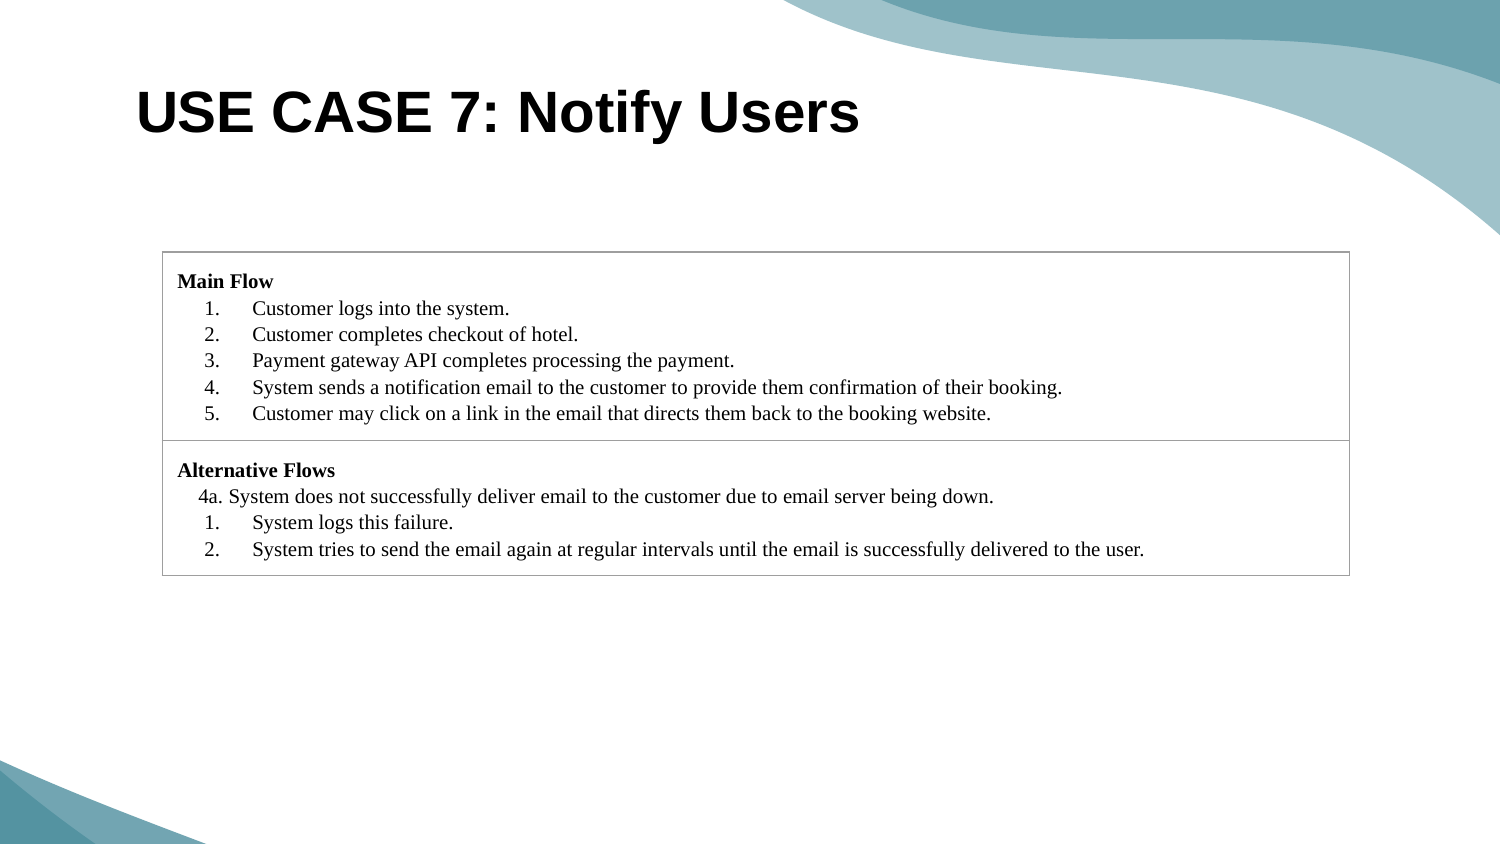

# USE CASE 7: Notify Users
| Main Flow Customer logs into the system. Customer completes checkout of hotel. Payment gateway API completes processing the payment. System sends a notification email to the customer to provide them confirmation of their booking. Customer may click on a link in the email that directs them back to the booking website. |
| --- |
| Alternative Flows 4a. System does not successfully deliver email to the customer due to email server being down. System logs this failure. System tries to send the email again at regular intervals until the email is successfully delivered to the user. |